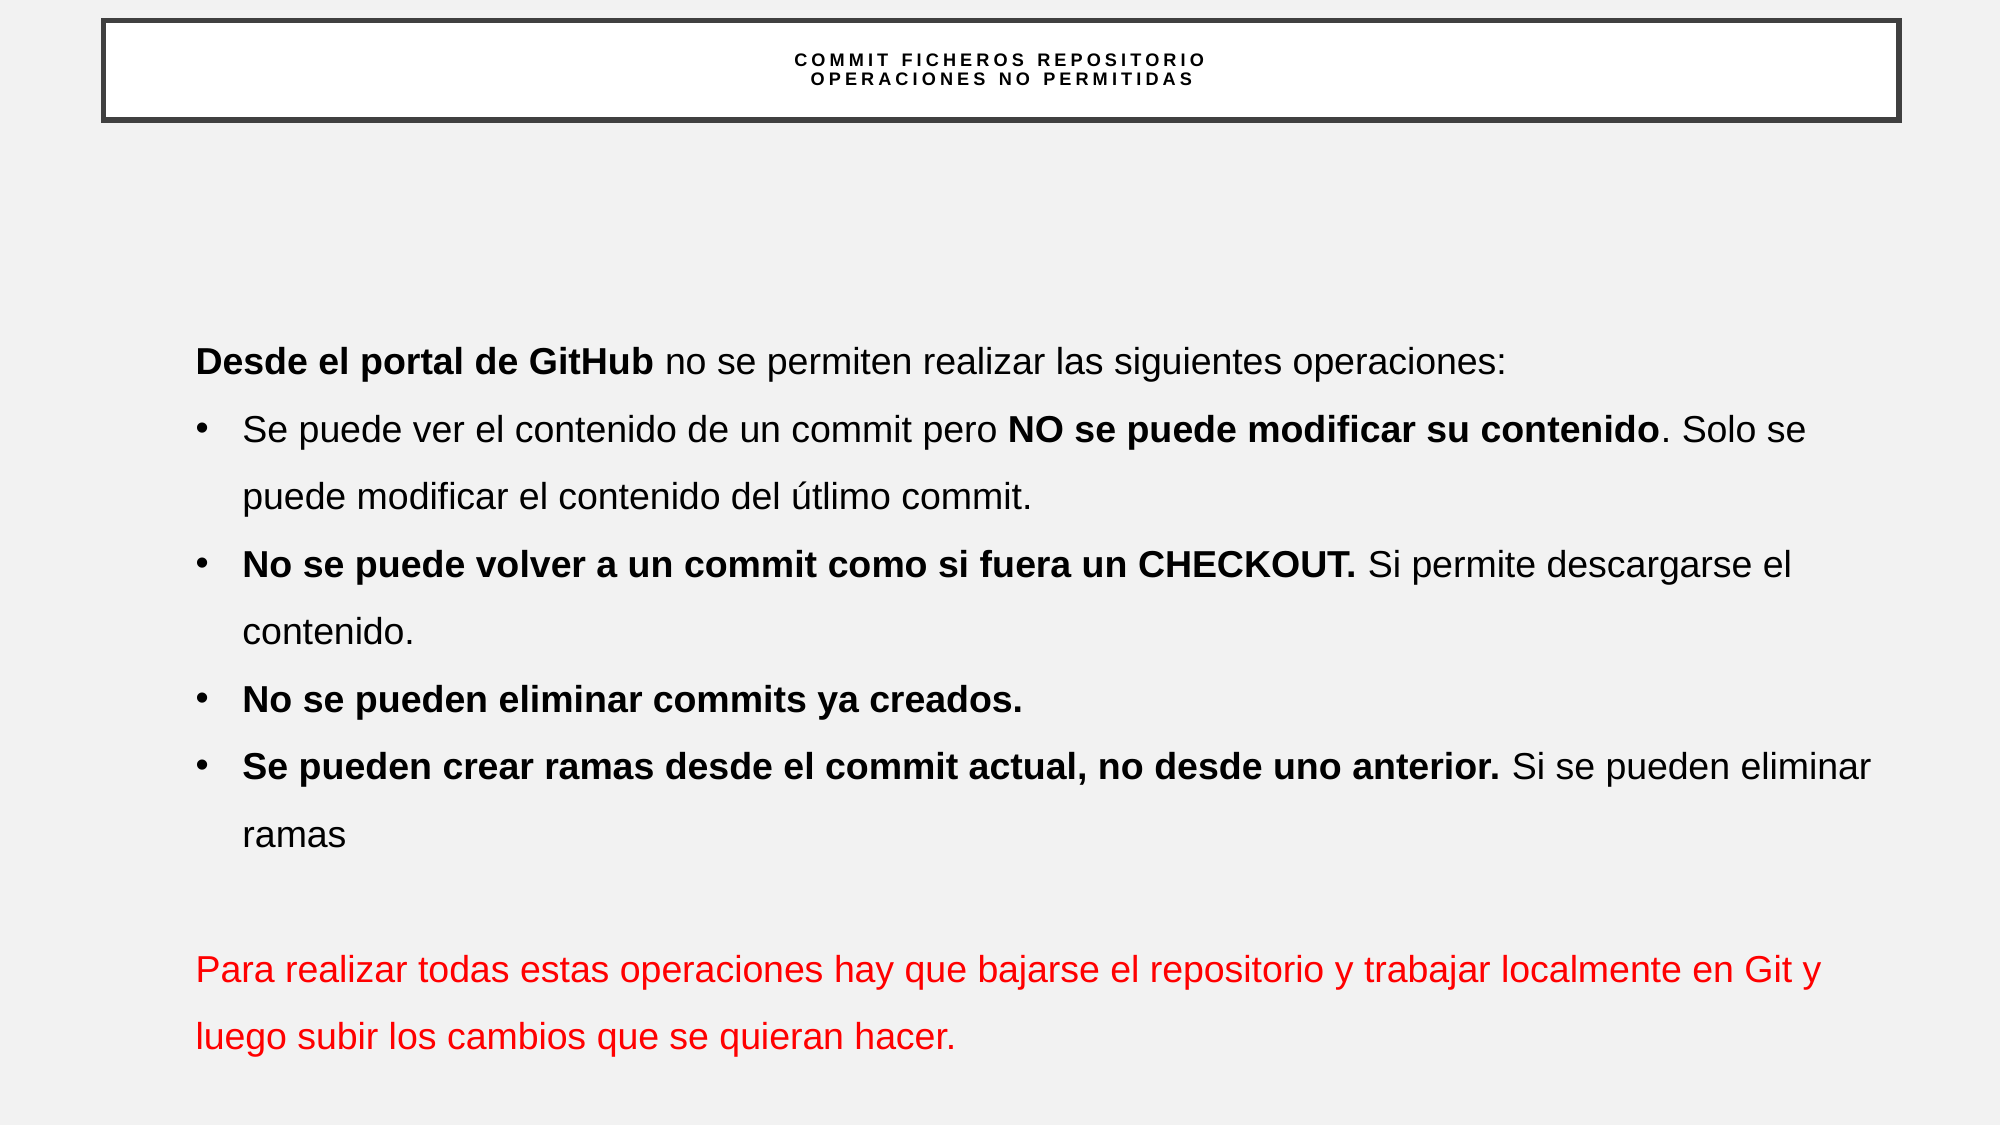

# commit ficheros repositorio operaciones no permitidas
Desde el portal de GitHub no se permiten realizar las siguientes operaciones:
Se puede ver el contenido de un commit pero NO se puede modificar su contenido. Solo se puede modificar el contenido del útlimo commit.
No se puede volver a un commit como si fuera un CHECKOUT. Si permite descargarse el contenido.
No se pueden eliminar commits ya creados.
Se pueden crear ramas desde el commit actual, no desde uno anterior. Si se pueden eliminar ramas

Para realizar todas estas operaciones hay que bajarse el repositorio y trabajar localmente en Git y luego subir los cambios que se quieran hacer.